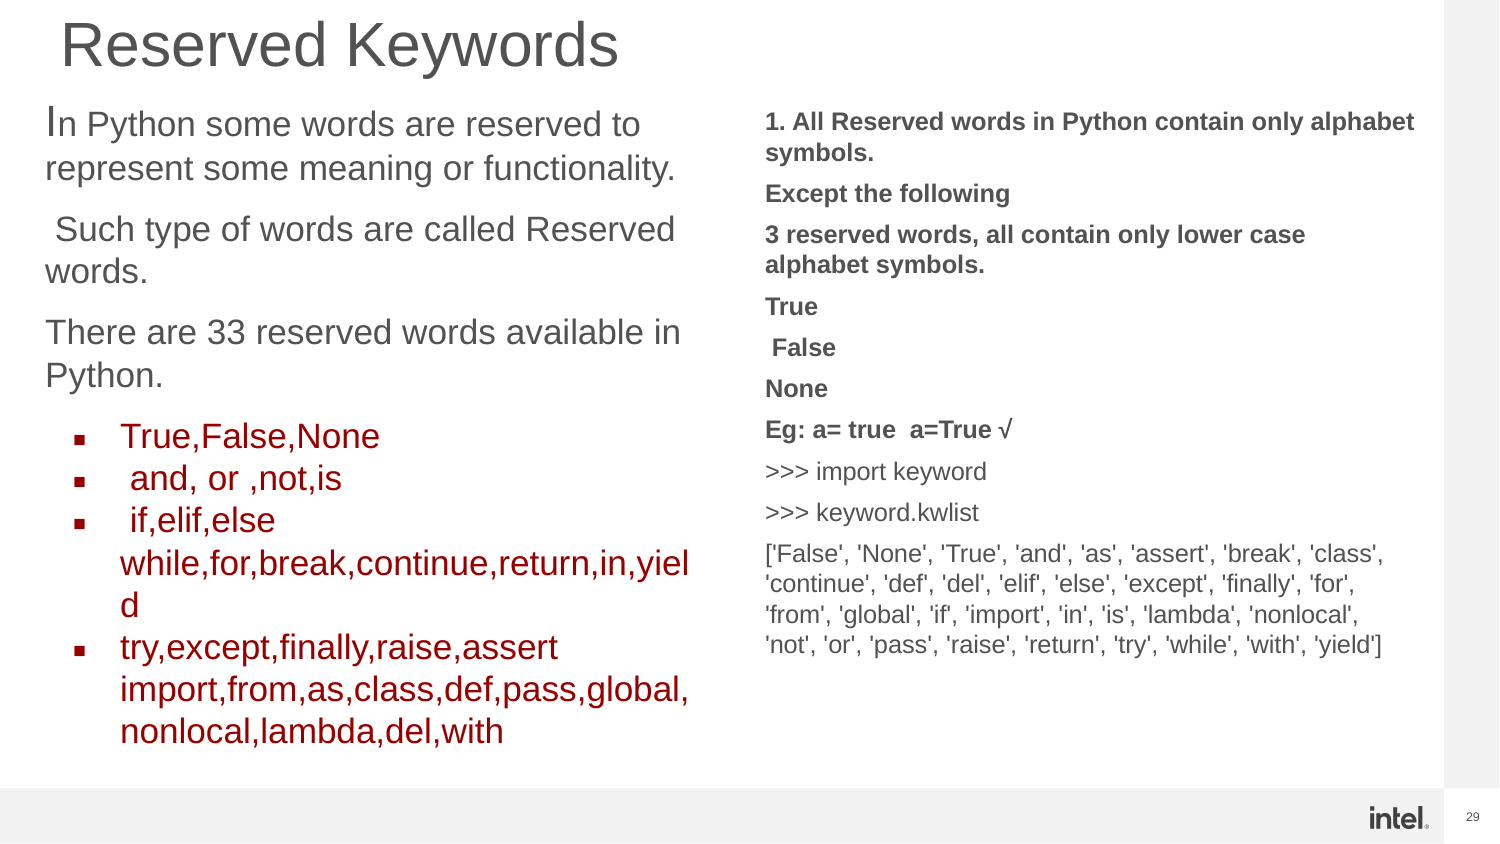

# Reserved Keywords
In Python some words are reserved to represent some meaning or functionality.
 Such type of words are called Reserved words.
There are 33 reserved words available in Python.
True,False,None
 and, or ,not,is
 if,elif,else  while,for,break,continue,return,in,yield
try,except,finally,raise,assert  import,from,as,class,def,pass,global,nonlocal,lambda,del,with
1. All Reserved words in Python contain only alphabet symbols.
Except the following
3 reserved words, all contain only lower case alphabet symbols.
True
 False
None
Eg: a= true  a=True √
>>> import keyword
>>> keyword.kwlist
['False', 'None', 'True', 'and', 'as', 'assert', 'break', 'class', 'continue', 'def', 'del', 'elif', 'else', 'except', 'finally', 'for', 'from', 'global', 'if', 'import', 'in', 'is', 'lambda', 'nonlocal', 'not', 'or', 'pass', 'raise', 'return', 'try', 'while', 'with', 'yield']